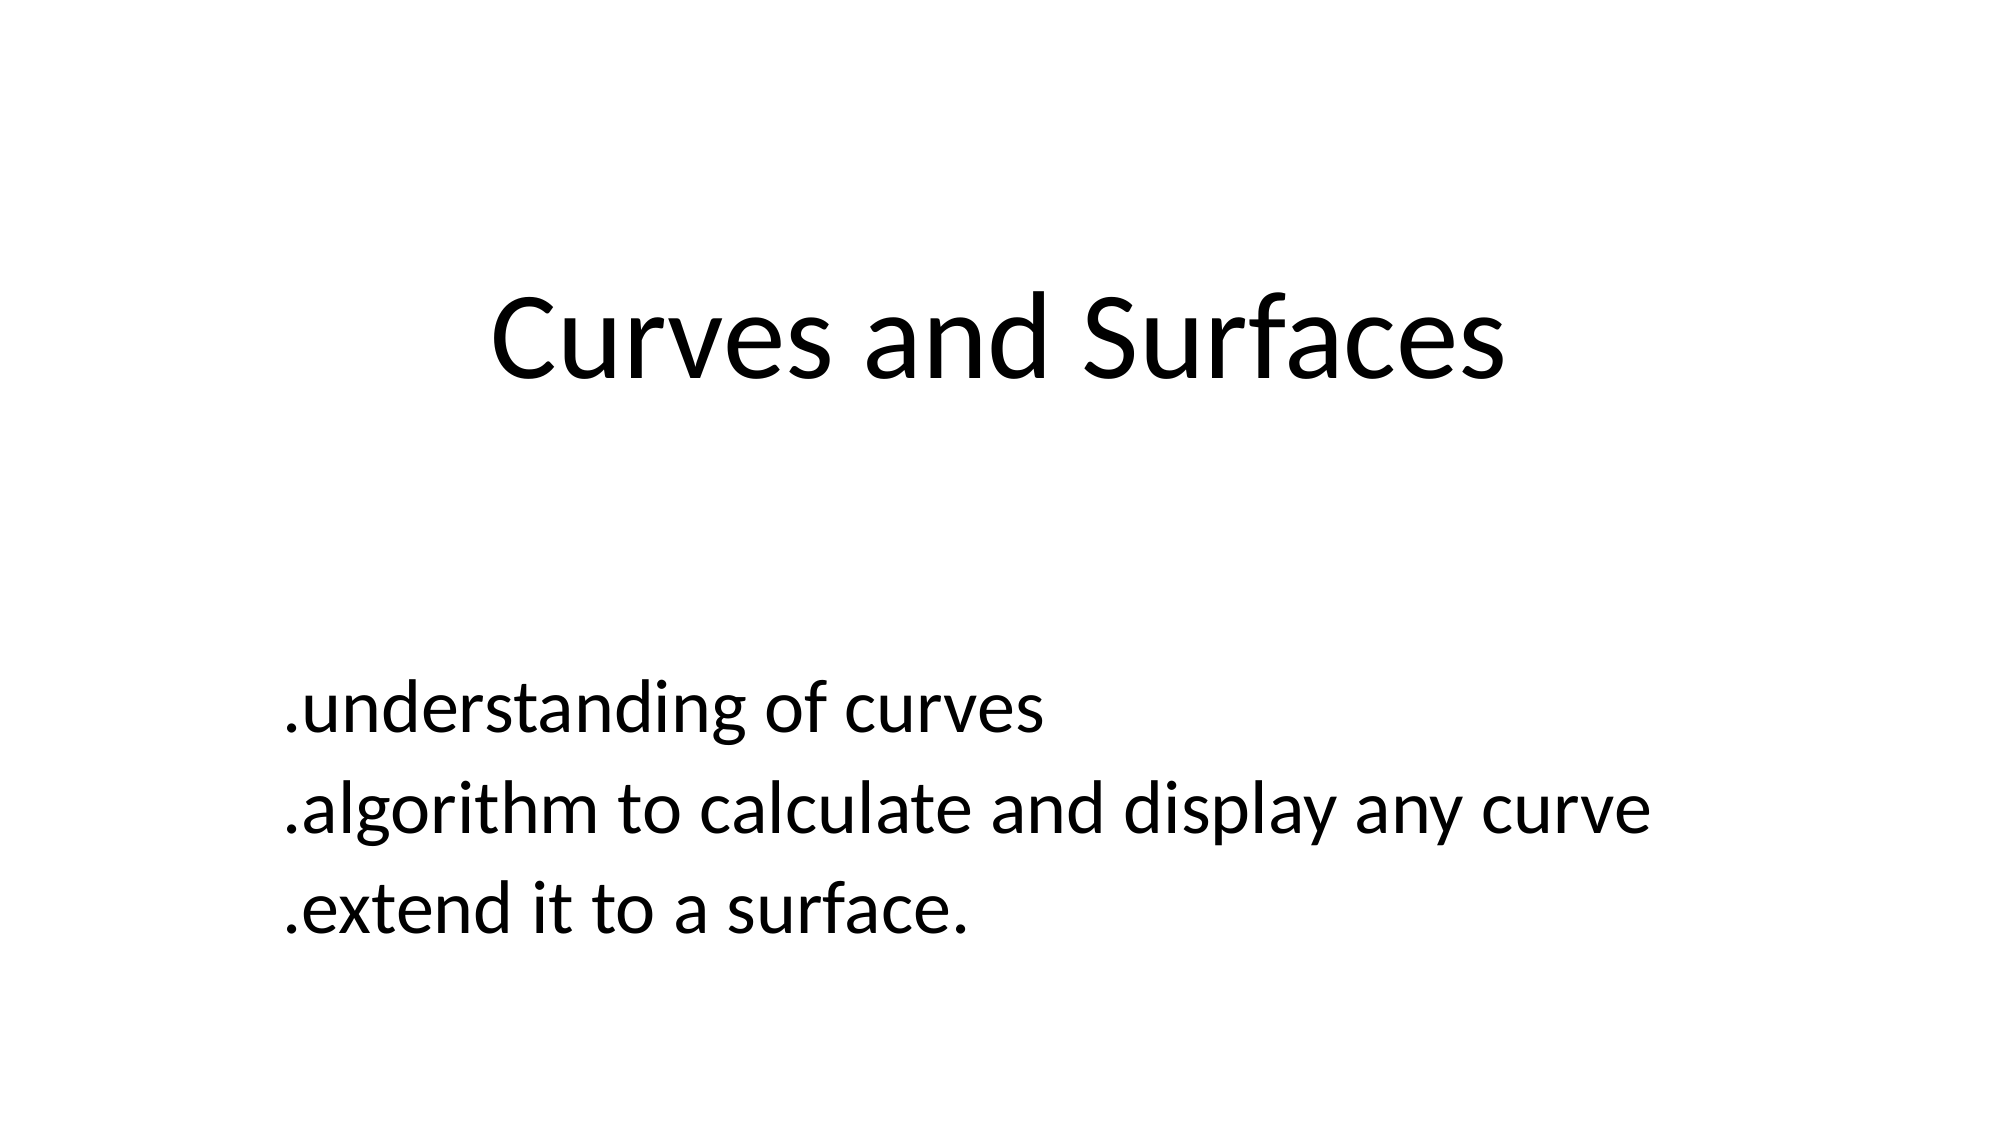

# Curves and Surfaces
 .understanding of curves
 .algorithm to calculate and display any curve
 .extend it to a surface.